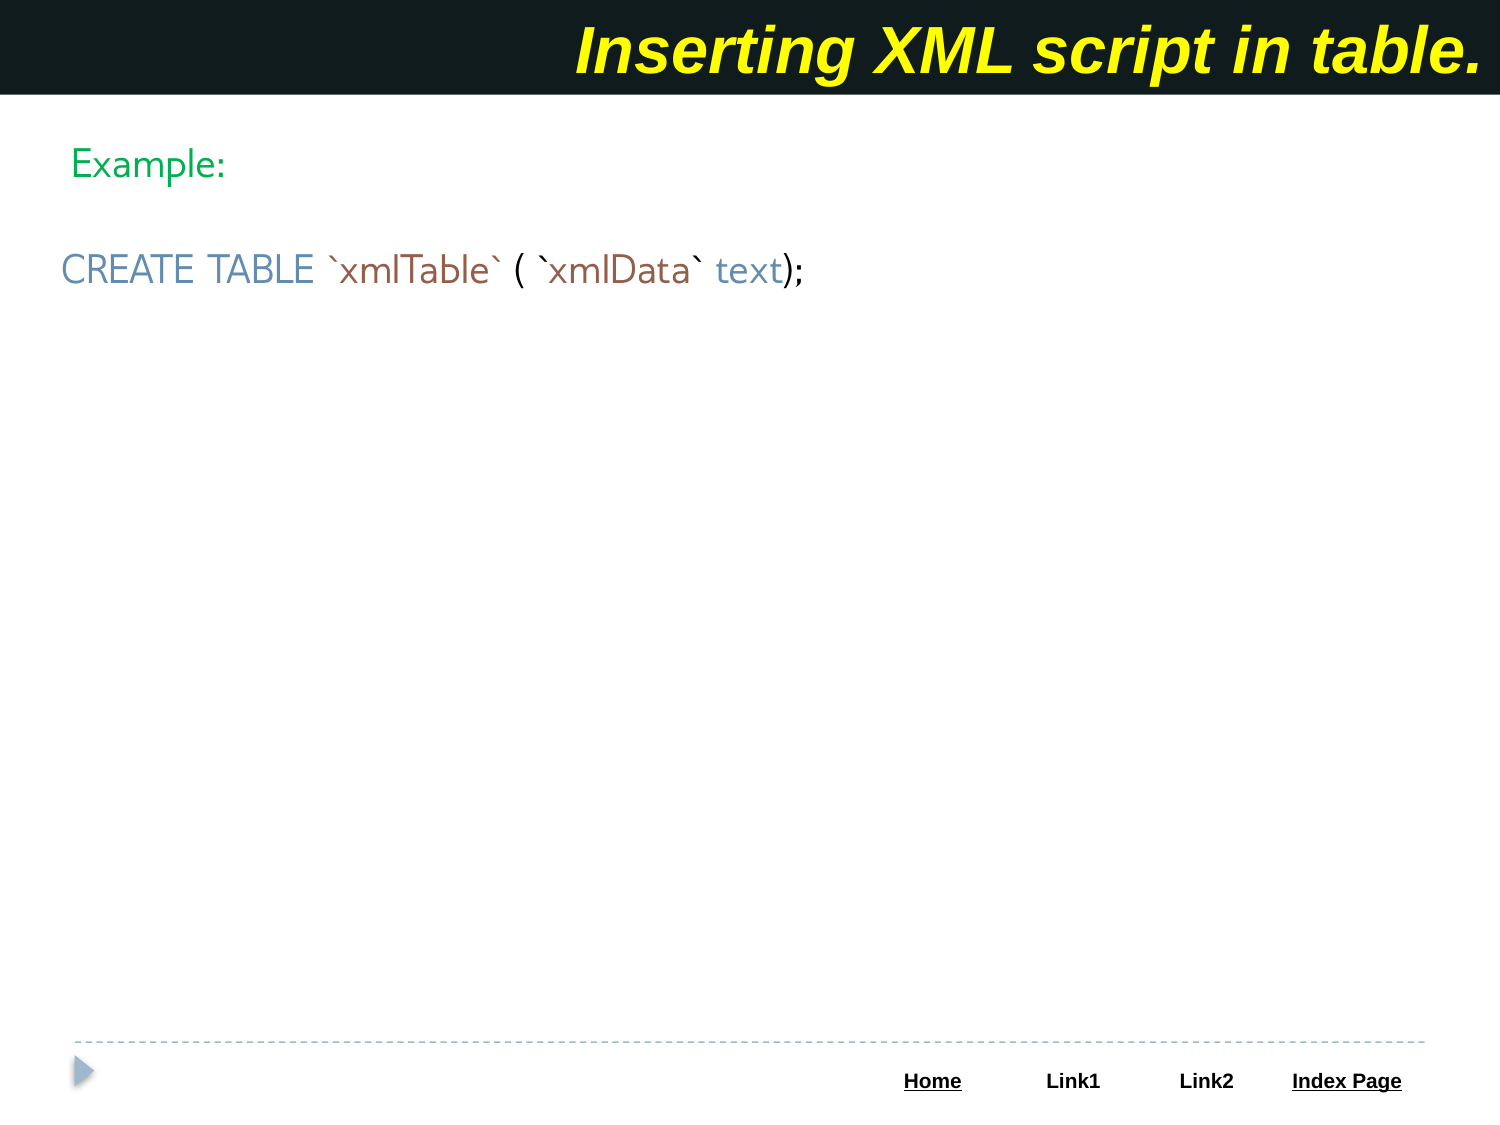

Inserting XML script in table.
Example:
CREATE TABLE `xmlTable` ( `xmlData` text);